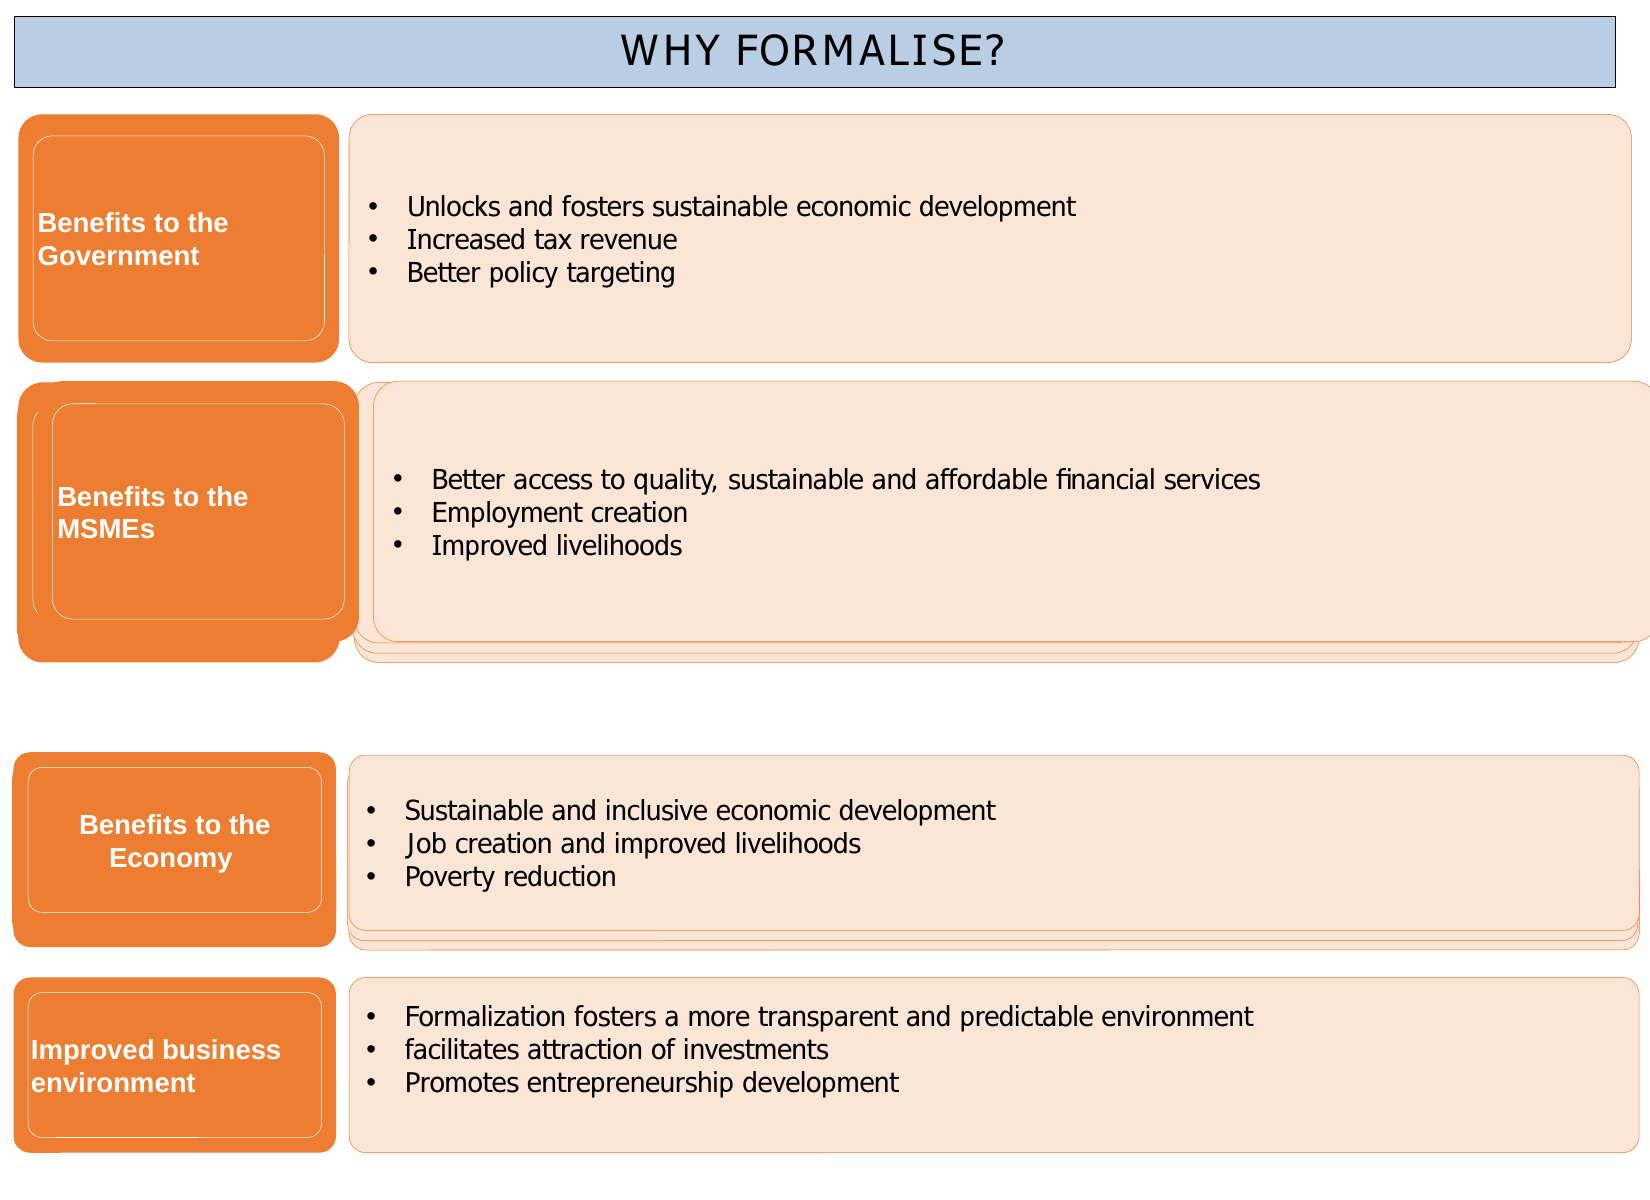

WHY FORMALISE?
Benefits to the Government
Unlocks and fosters sustainable economic development
Increased tax revenue
Better policy targeting

Benefits to the MSMEs
Better access to quality, sustainable and affordable financial services
Employment creation
Improved livelihoods

Benefits to the MSMEs
Better access to quality, sustainable and affordable financial services
Employment creation
Improved livelihoods

Benefits to the MSMEs
Better access to quality, sustainable and affordable financial services
Employment creation
Improved livelihoods

Benefits to the MSMEs
Better access to quality, sustainable and affordable financial services
Employment creation
Improved livelihoods

Benefits to the Economy
Sustainable and inclusive economic development
Job creation and improved livelihoods
Poverty reduction

Limited infrastructure
`
Limited connectivity and digital literacy
Cost of internet

Limited infrastructure
`
Limited connectivity and digital literacy
Cost of internet

Improved business environment
Formalization fosters a more transparent and predictable environment
facilitates attraction of investments
Promotes entrepreneurship development